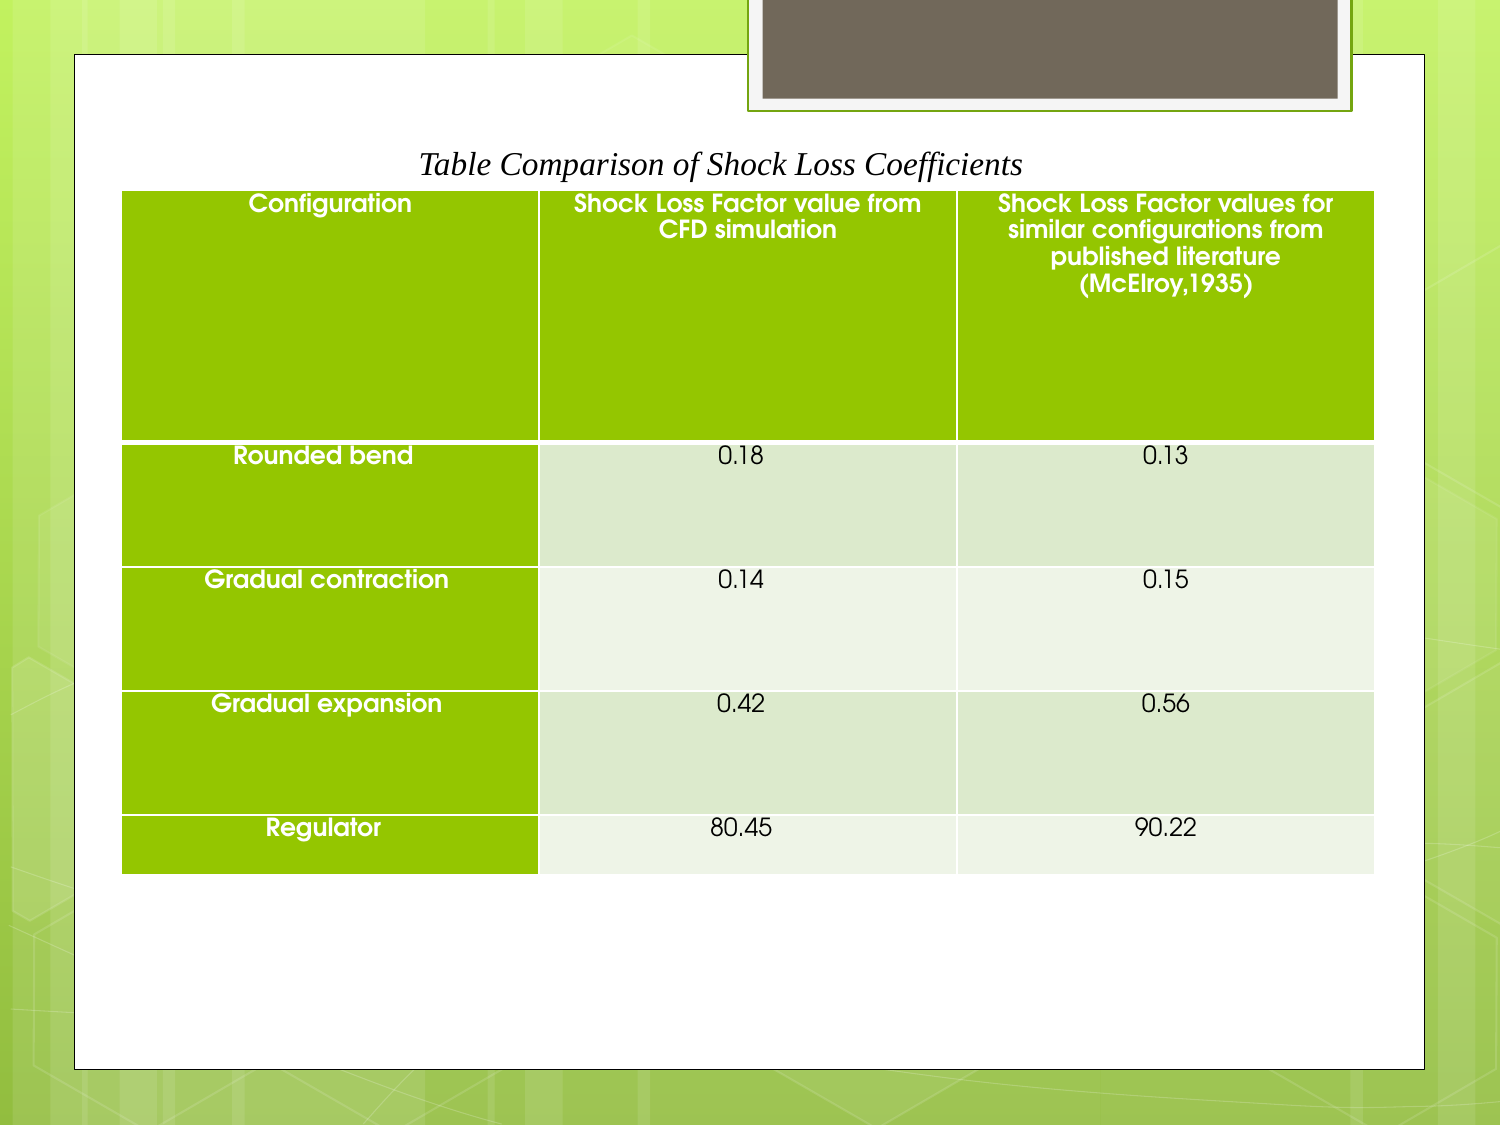

Table Comparison of Shock Loss Coefficients
| Configuration | Shock Loss Factor value from CFD simulation | Shock Loss Factor values for similar configurations from published literature (McElroy,1935) |
| --- | --- | --- |
| Rounded bend | 0.18 | 0.13 |
| Gradual contraction | 0.14 | 0.15 |
| Gradual expansion | 0.42 | 0.56 |
| Regulator | 80.45 | 90.22 |